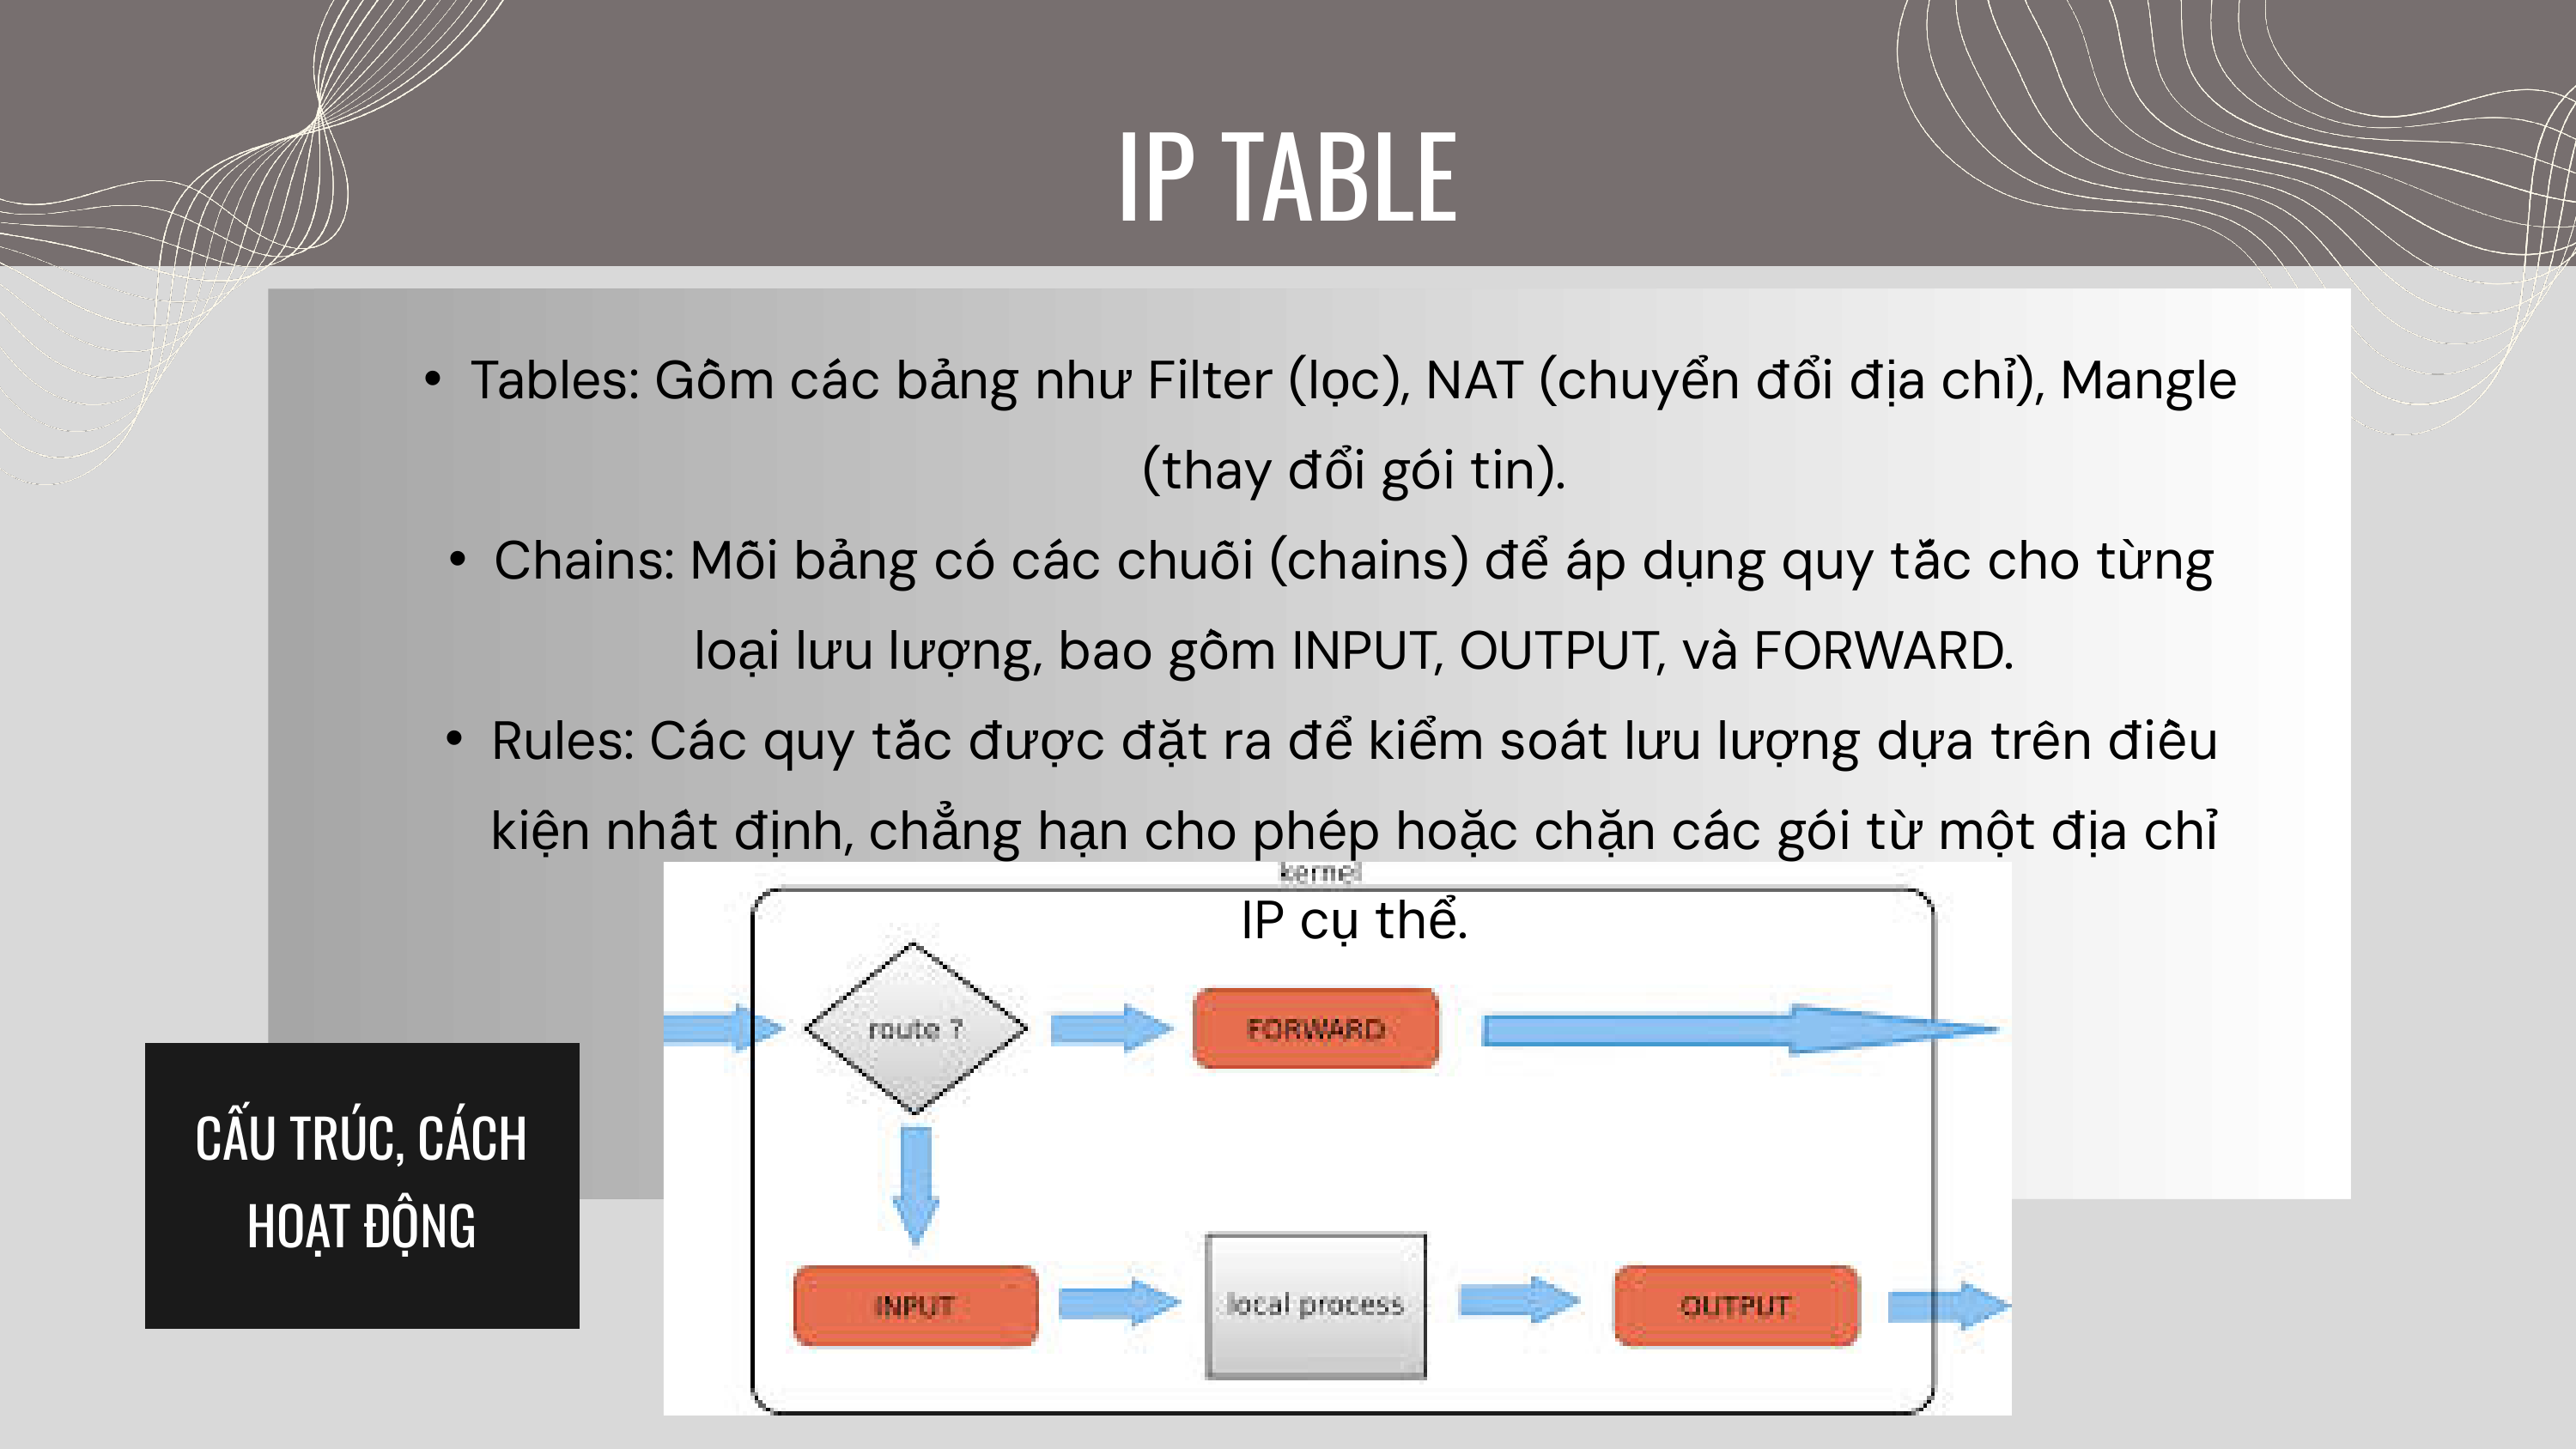

IP TABLE

Tables: Gồm các bảng như Filter (lọc), NAT (chuyển đổi địa chỉ), Mangle (thay đổi gói tin).
Chains: Mỗi bảng có các chuỗi (chains) để áp dụng quy tắc cho từng loại lưu lượng, bao gồm INPUT, OUTPUT, và FORWARD.
Rules: Các quy tắc được đặt ra để kiểm soát lưu lượng dựa trên điều kiện nhất định, chẳng hạn cho phép hoặc chặn các gói từ một địa chỉ IP cụ thể.

CẤU TRÚC, CÁCH HOẠT ĐỘNG